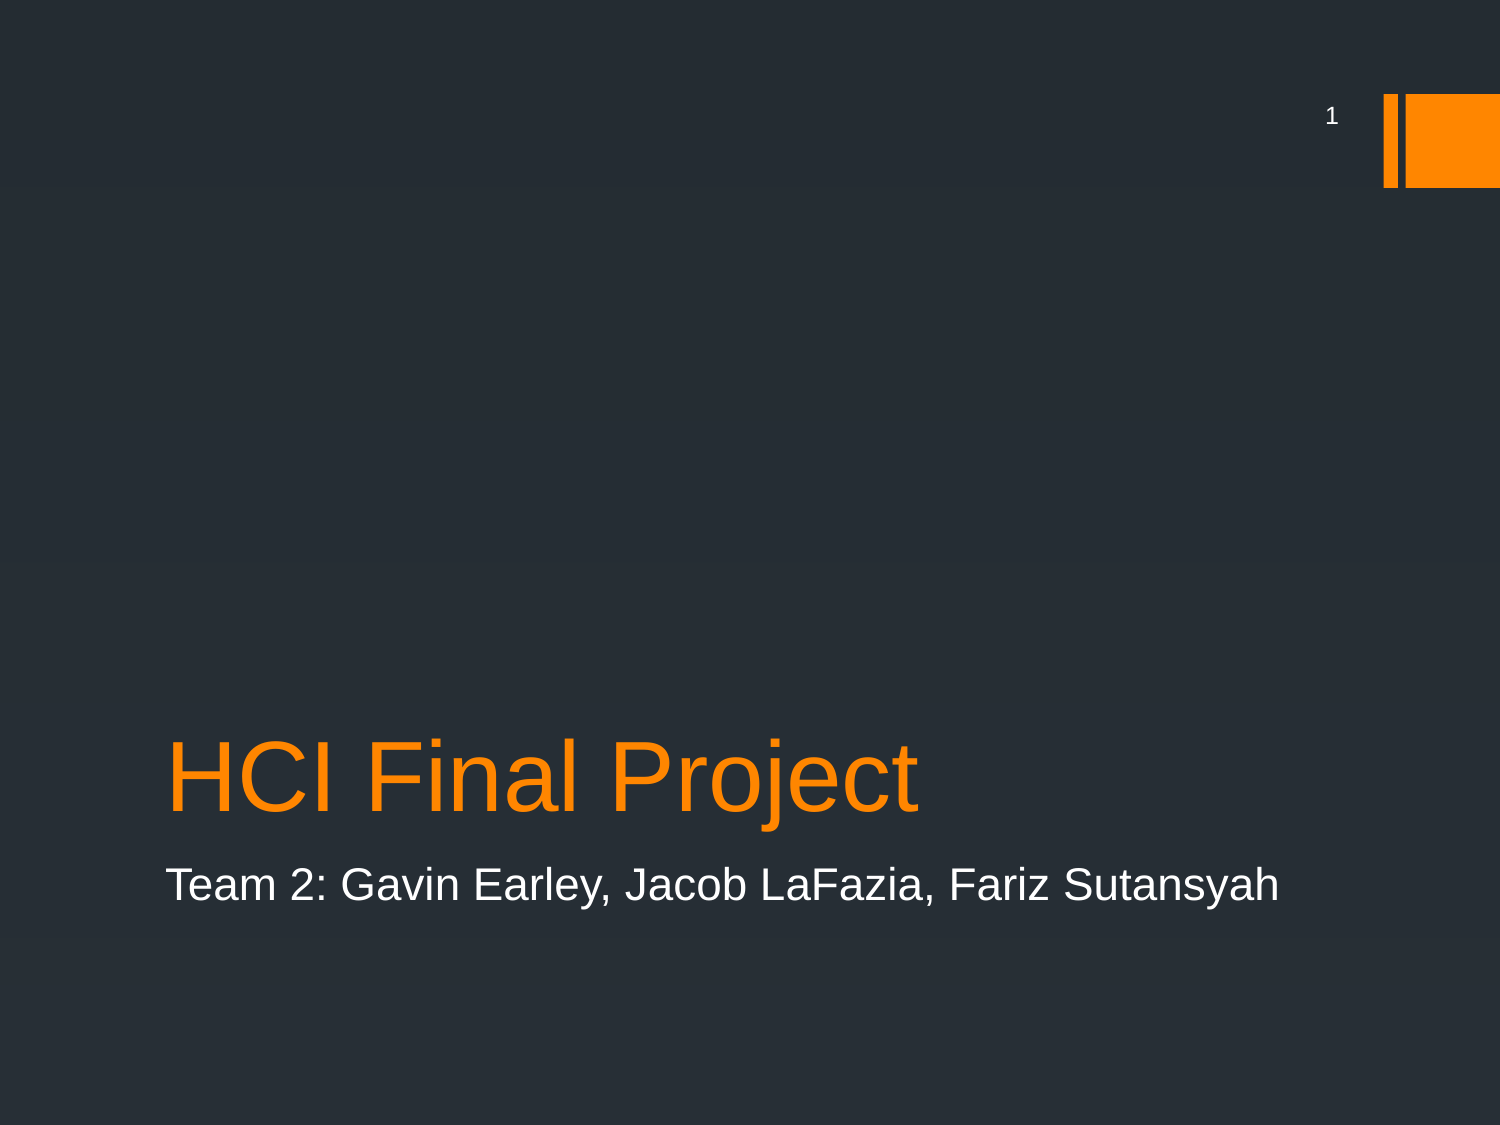

1
# HCI Final Project
Team 2: Gavin Earley, Jacob LaFazia, Fariz Sutansyah